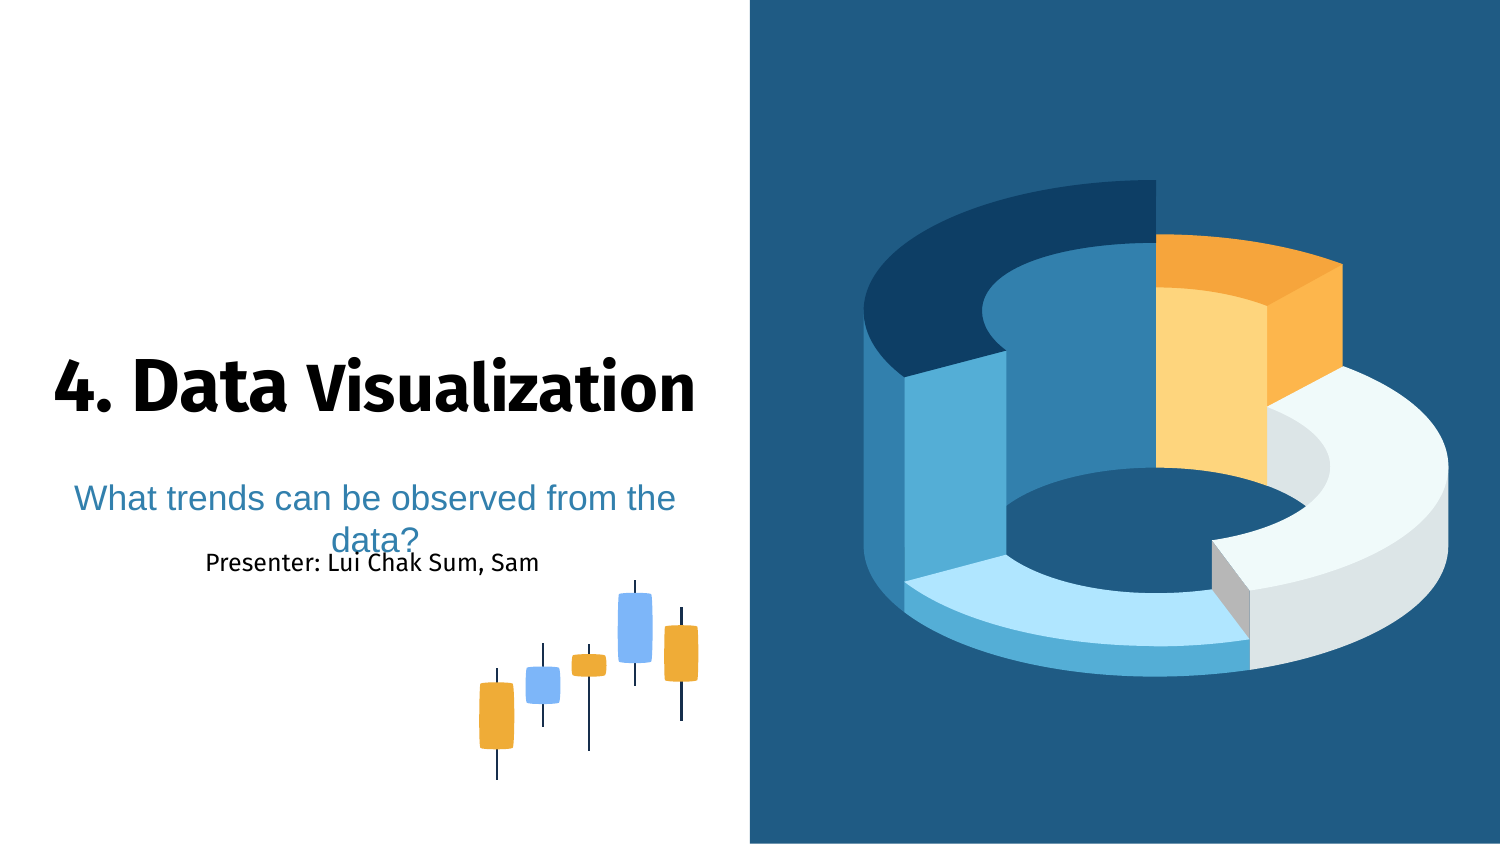

# 4. Data Visualization
What trends can be observed from the data?
Presenter: Lui Chak Sum, Sam